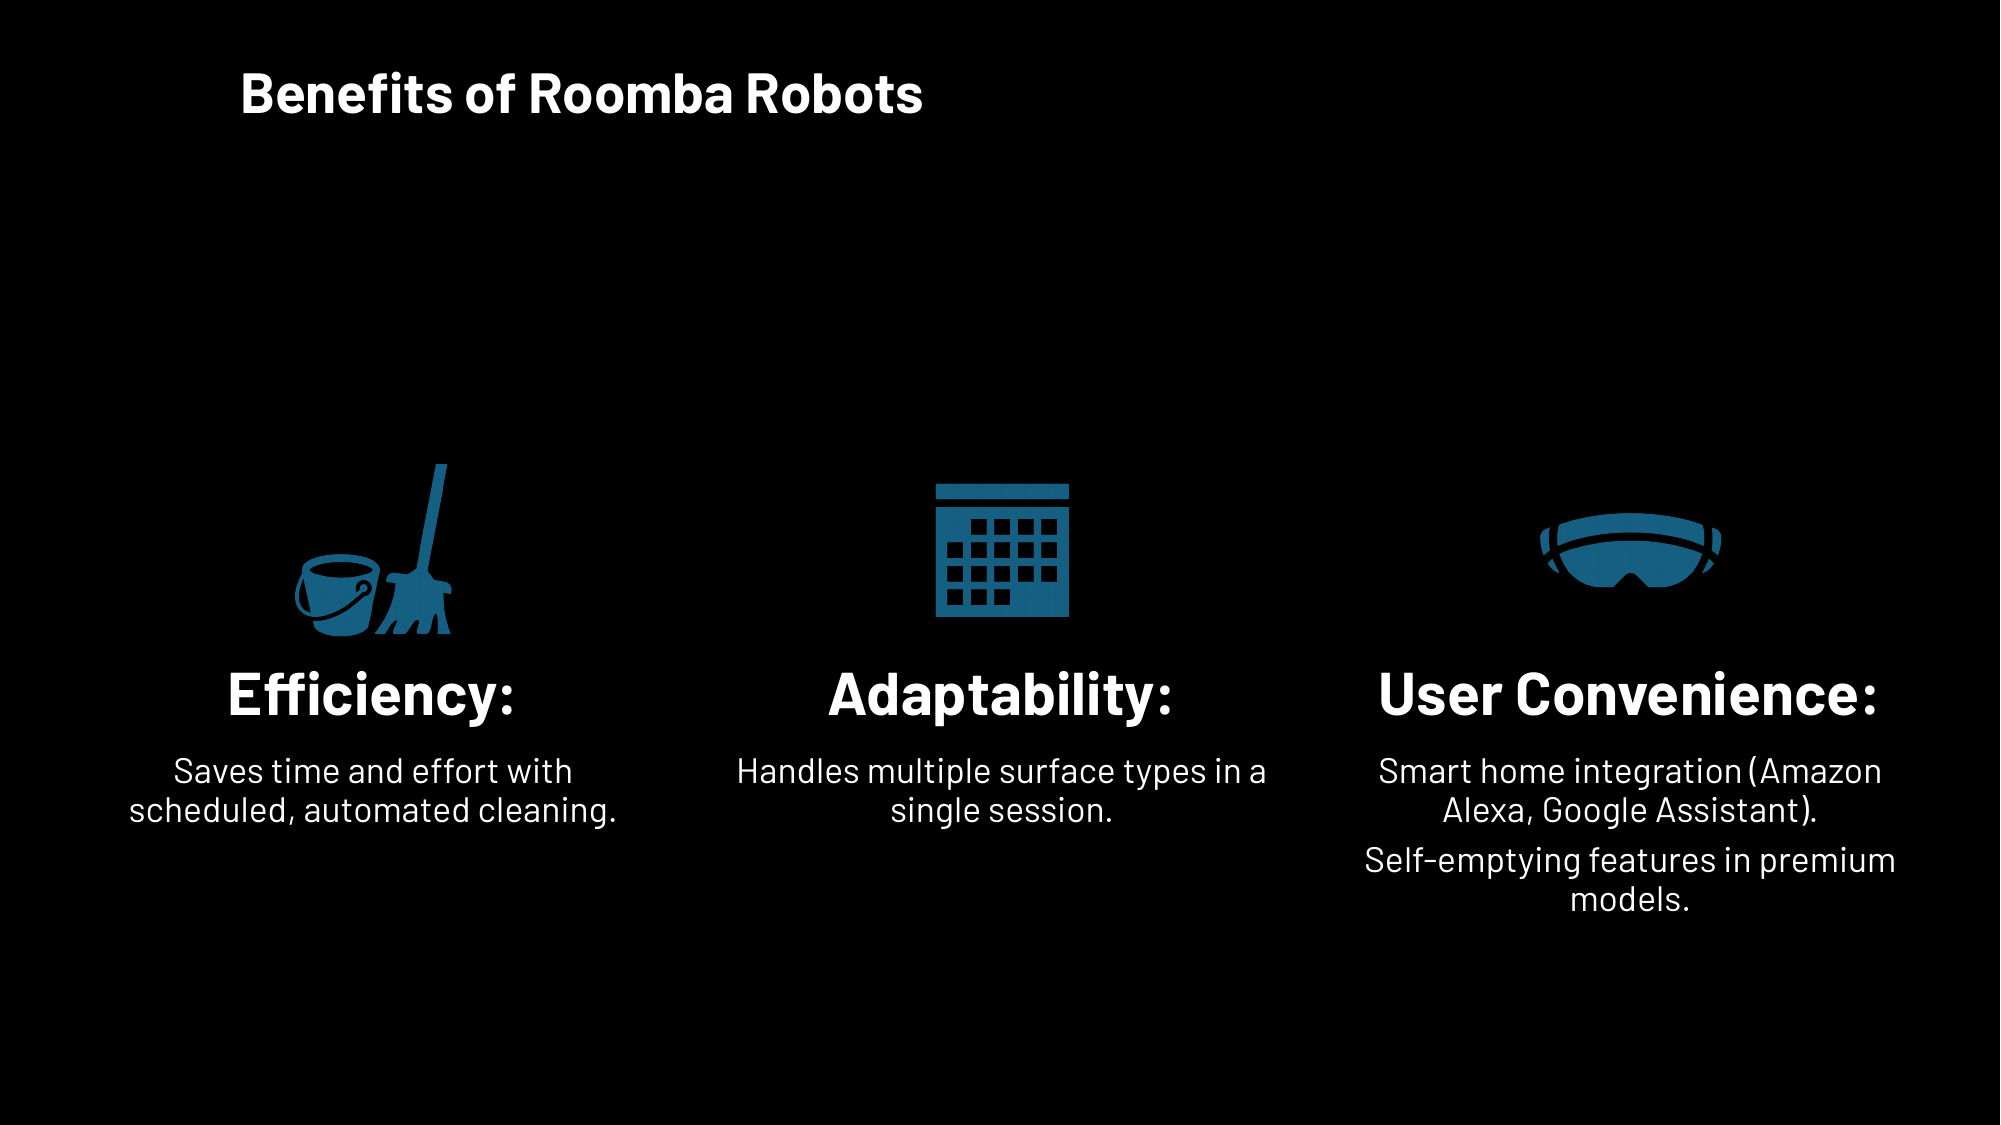

# Benefits of Roomba Robots
Efficiency:
Saves time and effort with scheduled, automated cleaning.
Adaptability:
Handles multiple surface types in a single session.
User Convenience:
Smart home integration (Amazon Alexa, Google Assistant).
Self-emptying features in premium models.